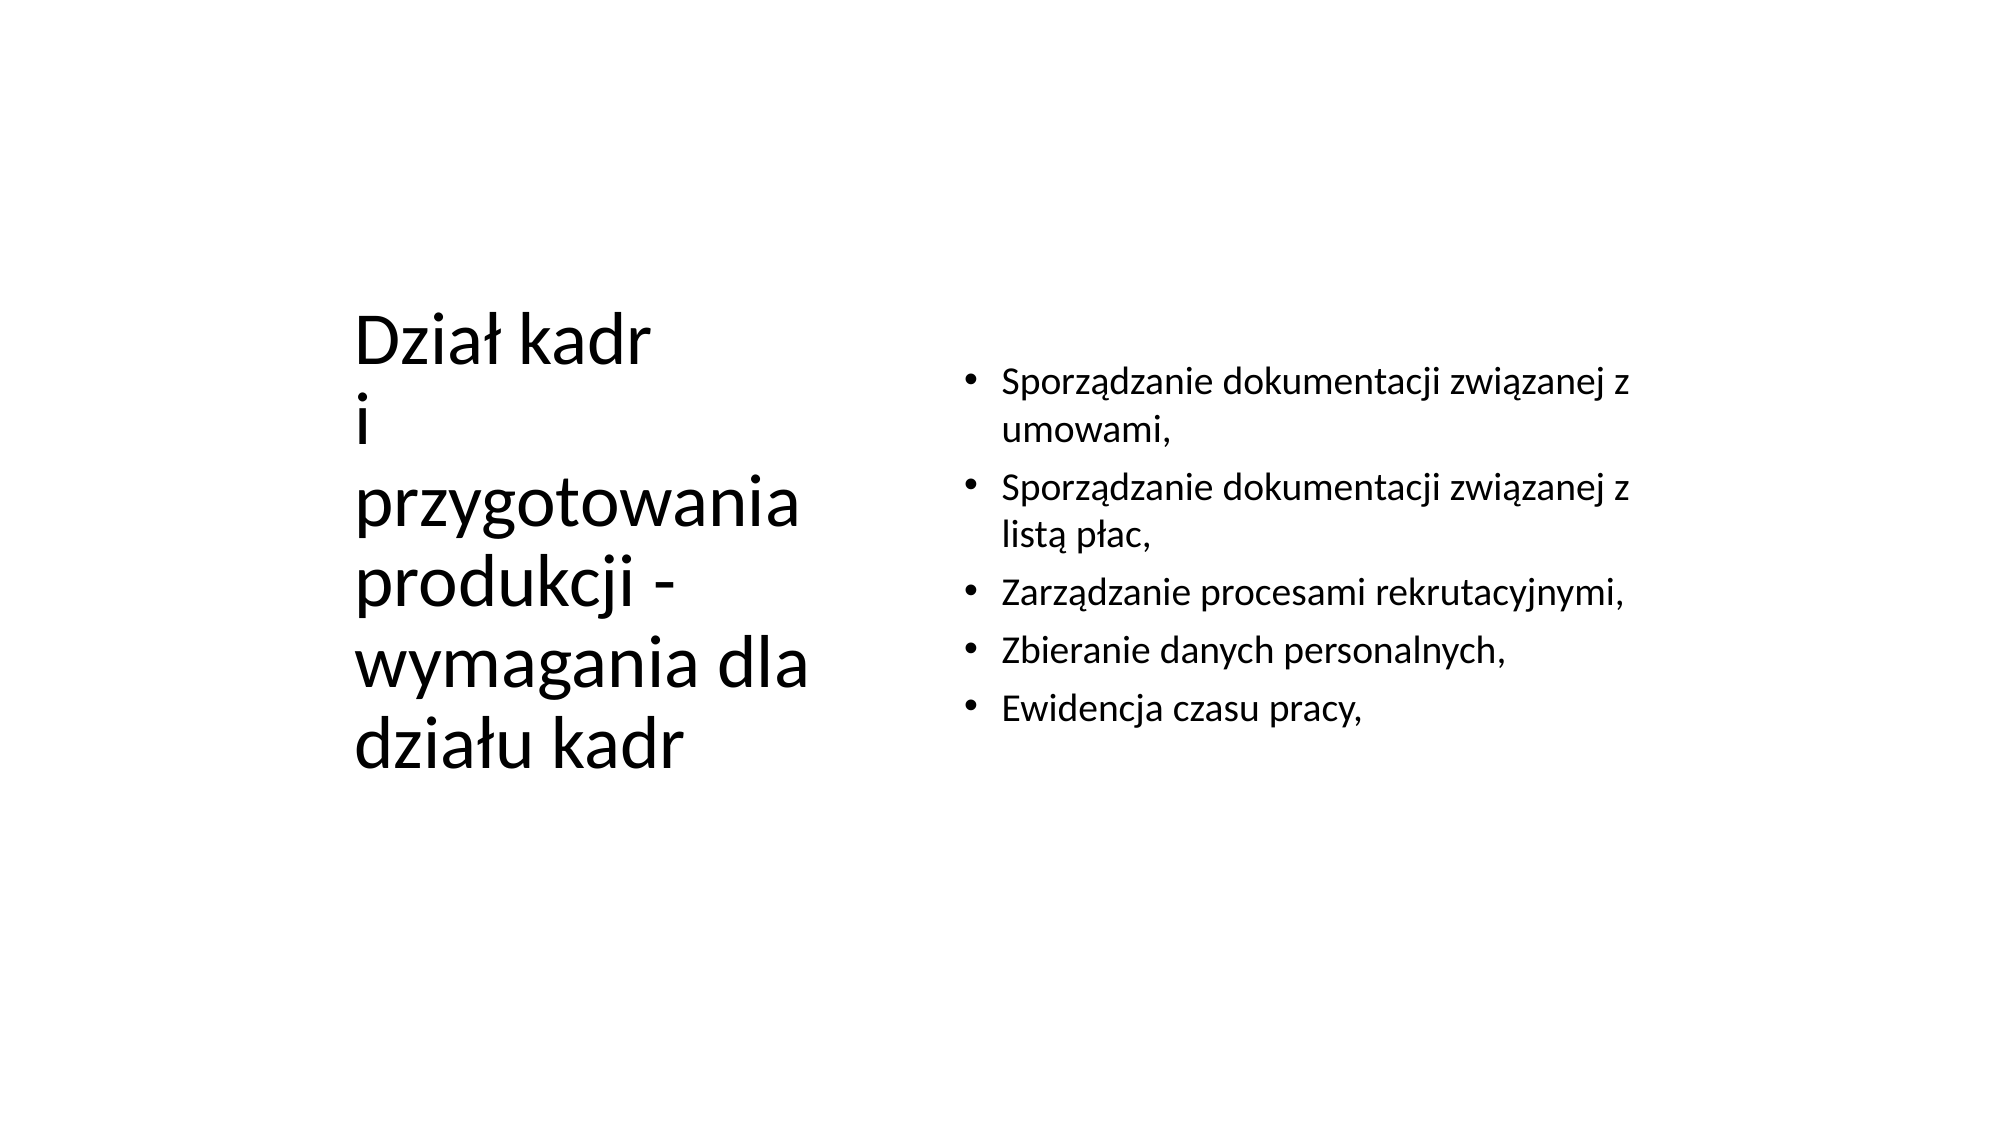

Sporządzanie dokumentacji związanej z umowami,
Sporządzanie dokumentacji związanej z listą płac,
Zarządzanie procesami rekrutacyjnymi,
Zbieranie danych personalnych,
Ewidencja czasu pracy,
# Dział kadr i przygotowania produkcji - wymagania dla działu kadr